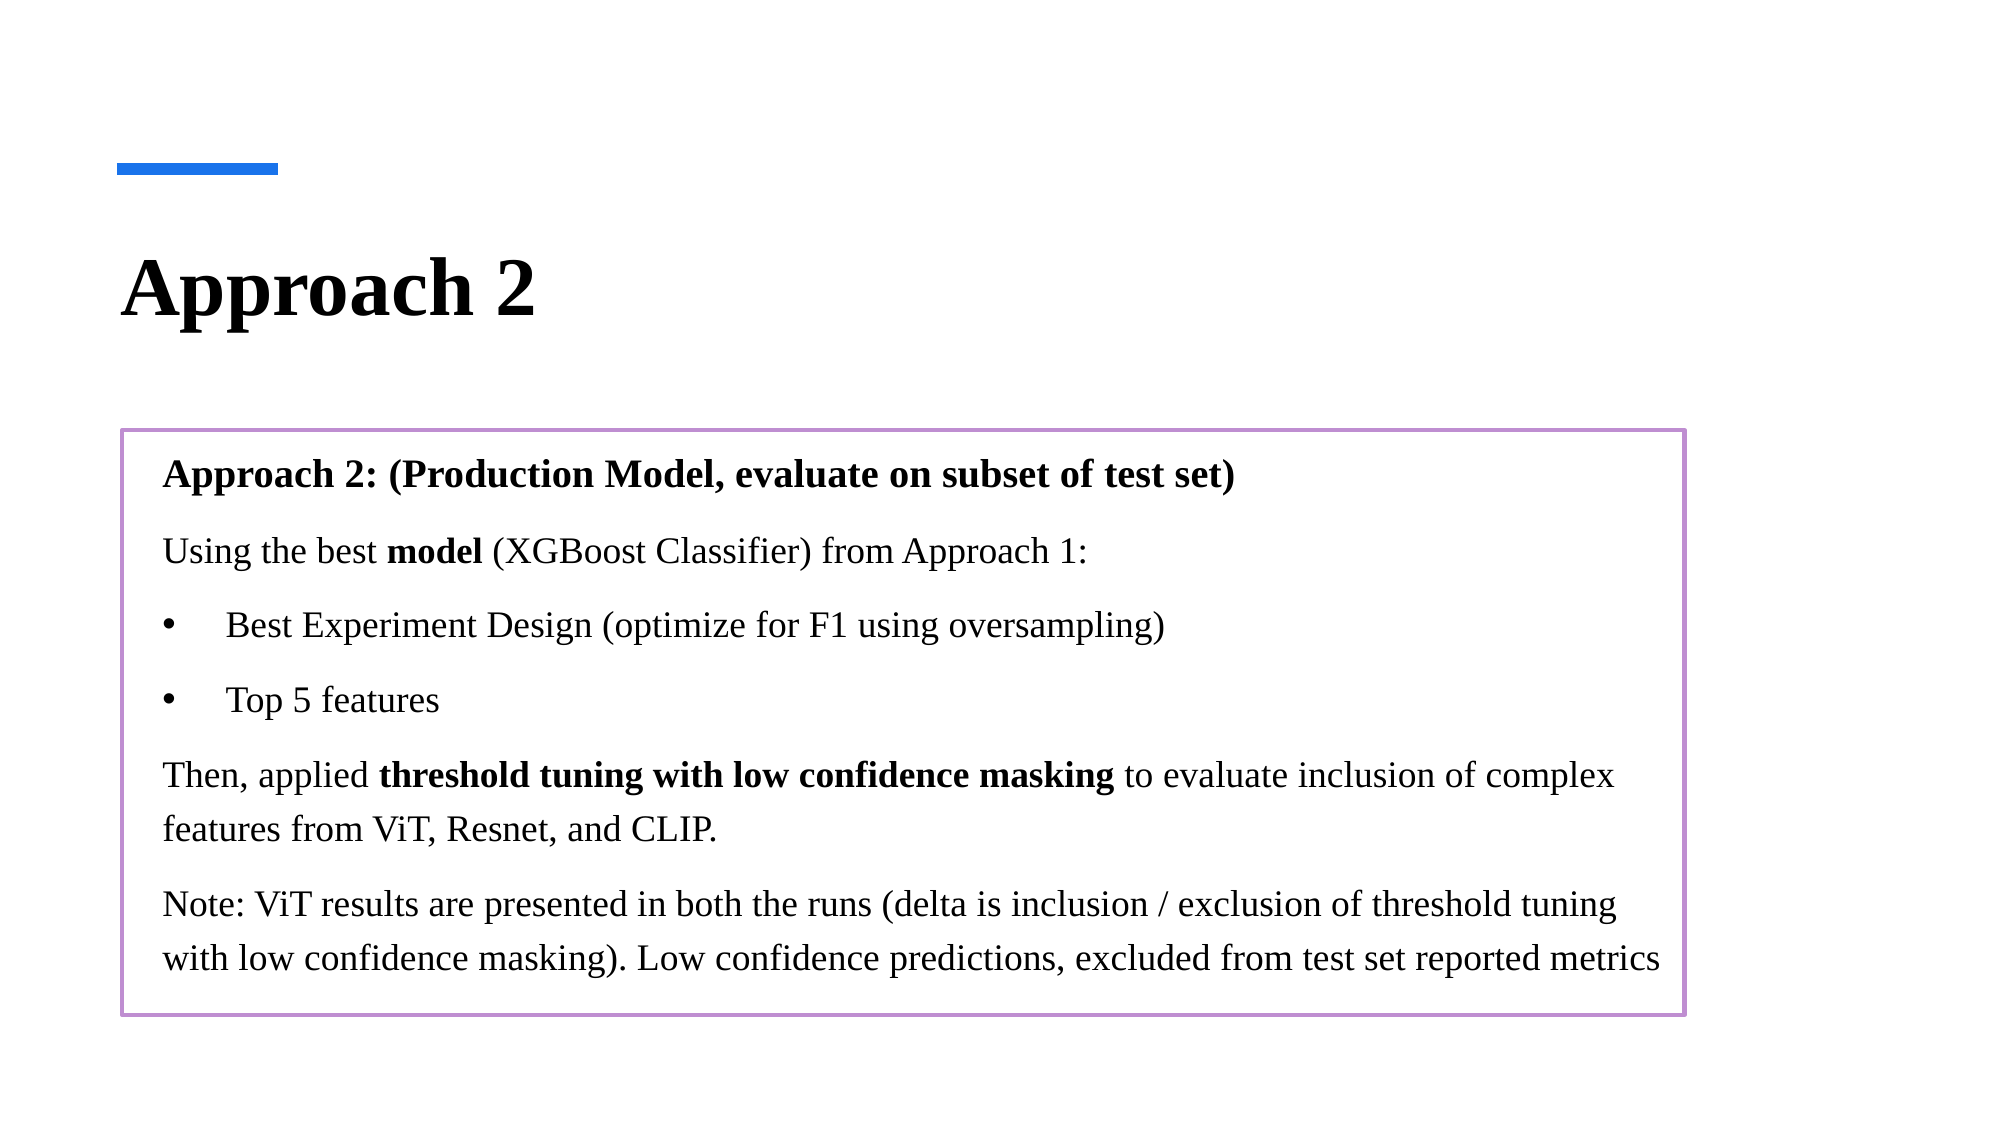

# Approach 2
Approach 2: (Production Model, evaluate on subset of test set)
Using the best model (XGBoost Classifier) from Approach 1:
Best Experiment Design (optimize for F1 using oversampling)
Top 5 features
Then, applied threshold tuning with low confidence masking to evaluate inclusion of complex features from ViT, Resnet, and CLIP.
Note: ViT results are presented in both the runs (delta is inclusion / exclusion of threshold tuning with low confidence masking). Low confidence predictions, excluded from test set reported metrics